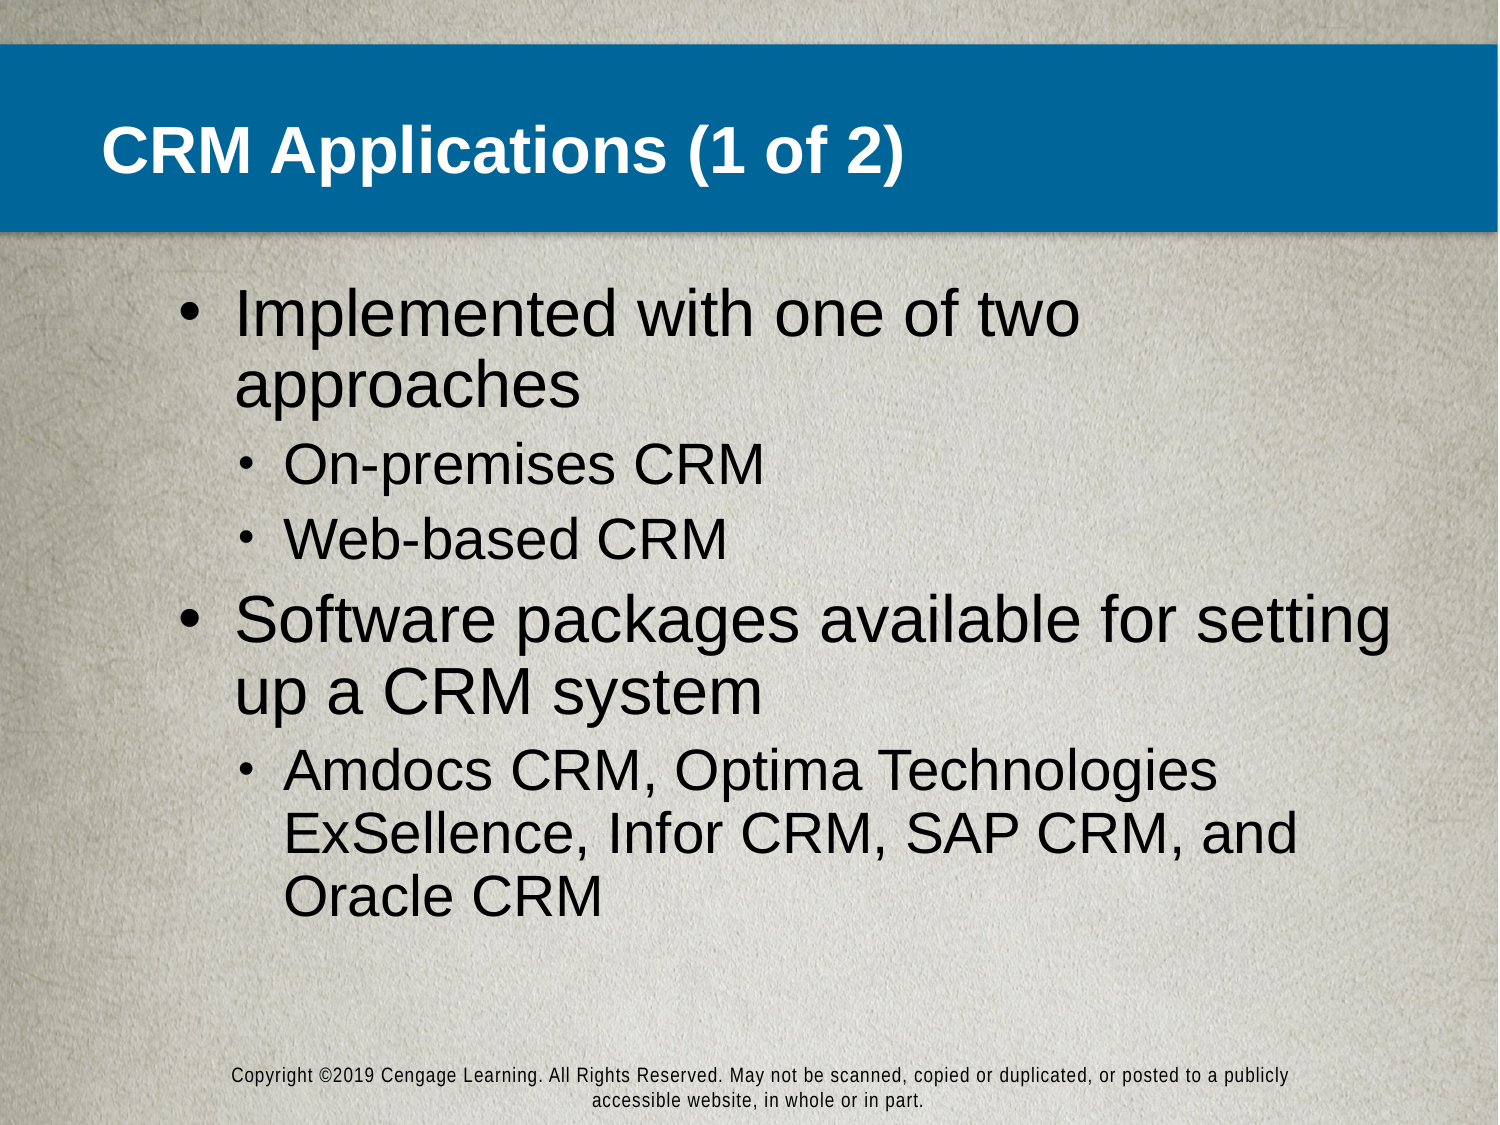

# CRM Applications (1 of 2)
Implemented with one of two approaches
On-premises CRM
Web-based CRM
Software packages available for setting up a CRM system
Amdocs CRM, Optima Technologies ExSellence, Infor CRM, SAP CRM, and Oracle CRM